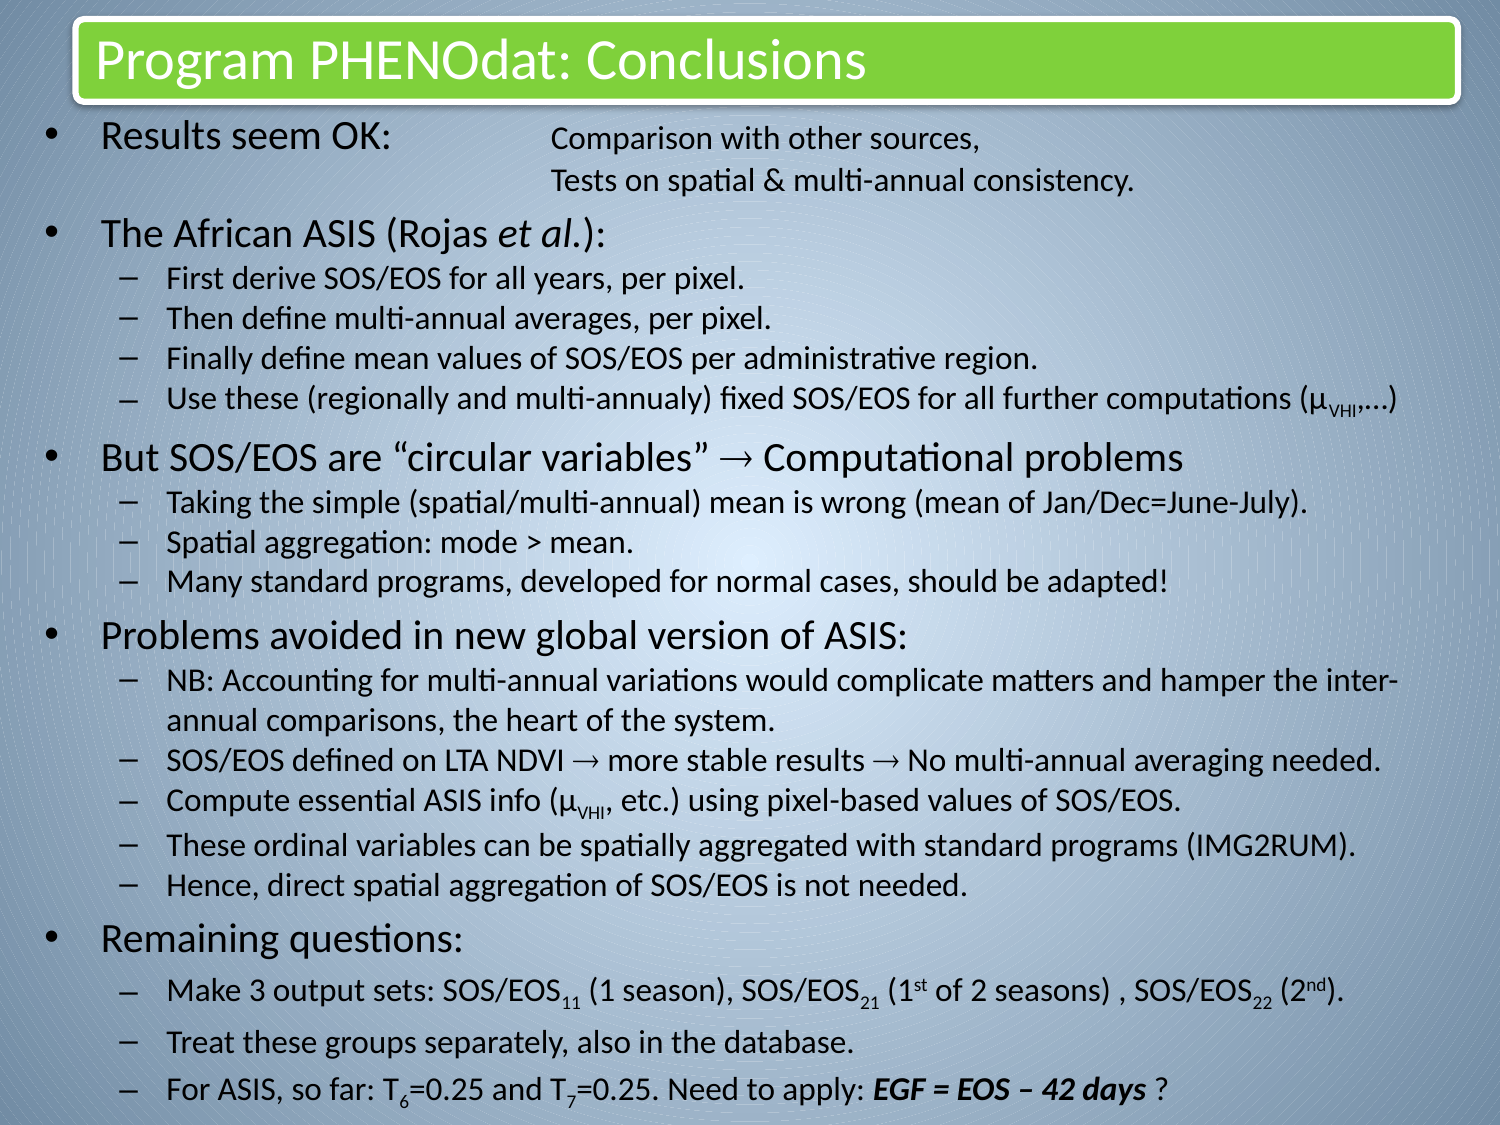

Program PHENOdat: Conclusions
Results seem OK: 	Comparison with other sources,
				Tests on spatial & multi-annual consistency.
The African ASIS (Rojas et al.):
First derive SOS/EOS for all years, per pixel.
Then define multi-annual averages, per pixel.
Finally define mean values of SOS/EOS per administrative region.
Use these (regionally and multi-annualy) fixed SOS/EOS for all further computations (µVHI,…)
But SOS/EOS are “circular variables” → Computational problems
Taking the simple (spatial/multi-annual) mean is wrong (mean of Jan/Dec=June-July).
Spatial aggregation: mode > mean.
Many standard programs, developed for normal cases, should be adapted!
Problems avoided in new global version of ASIS:
NB: Accounting for multi-annual variations would complicate matters and hamper the inter-annual comparisons, the heart of the system.
SOS/EOS defined on LTA NDVI → more stable results → No multi-annual averaging needed.
Compute essential ASIS info (µVHI, etc.) using pixel-based values of SOS/EOS.
These ordinal variables can be spatially aggregated with standard programs (IMG2RUM).
Hence, direct spatial aggregation of SOS/EOS is not needed.
Remaining questions:
Make 3 output sets: SOS/EOS11 (1 season), SOS/EOS21 (1st of 2 seasons) , SOS/EOS22 (2nd).
Treat these groups separately, also in the database.
For ASIS, so far: T6=0.25 and T7=0.25. Need to apply: EGF = EOS – 42 days ?